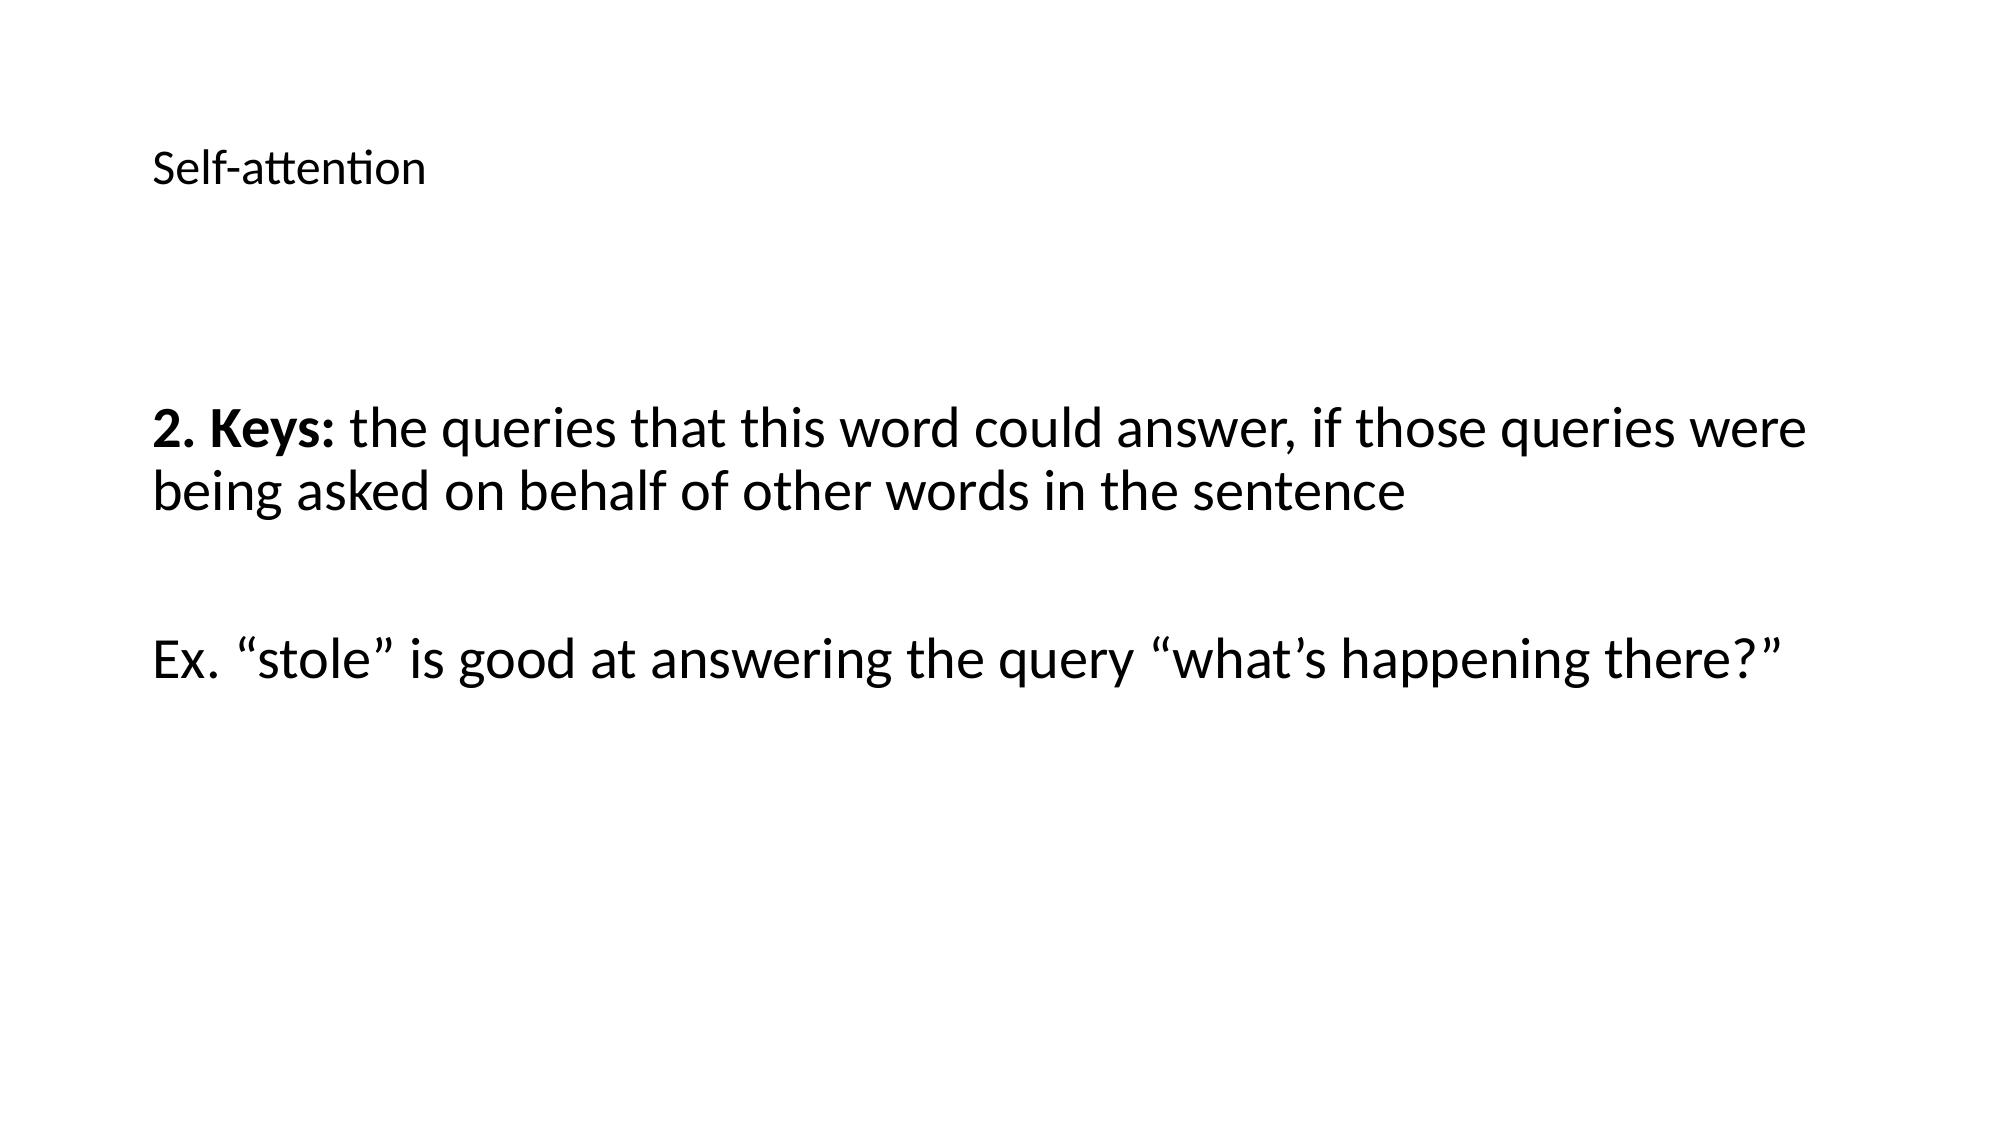

# Self-attention

2. Keys: the queries that this word could answer, if those queries were being asked on behalf of other words in the sentence

Ex. “stole” is good at answering the query “what’s happening there?”